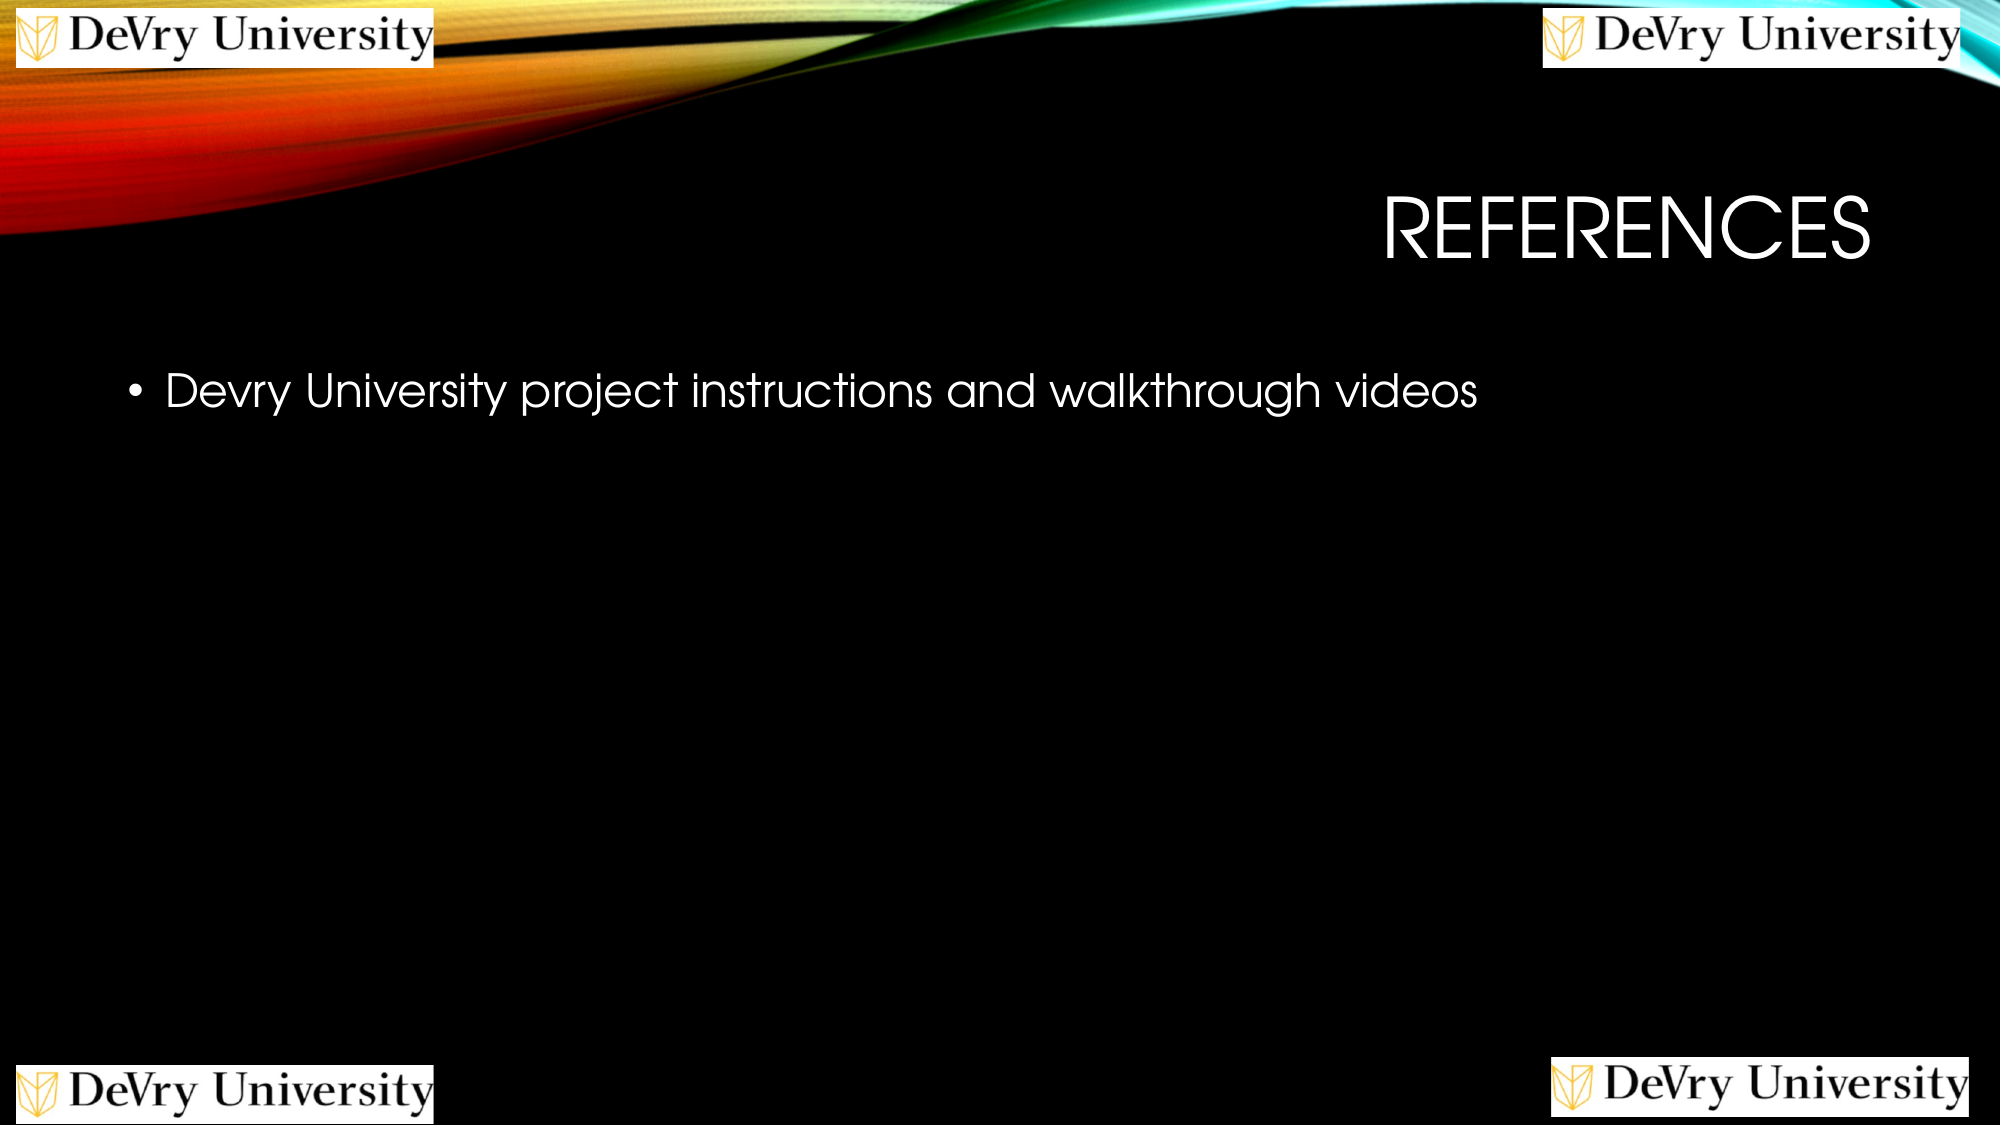

# References
Devry University project instructions and walkthrough videos